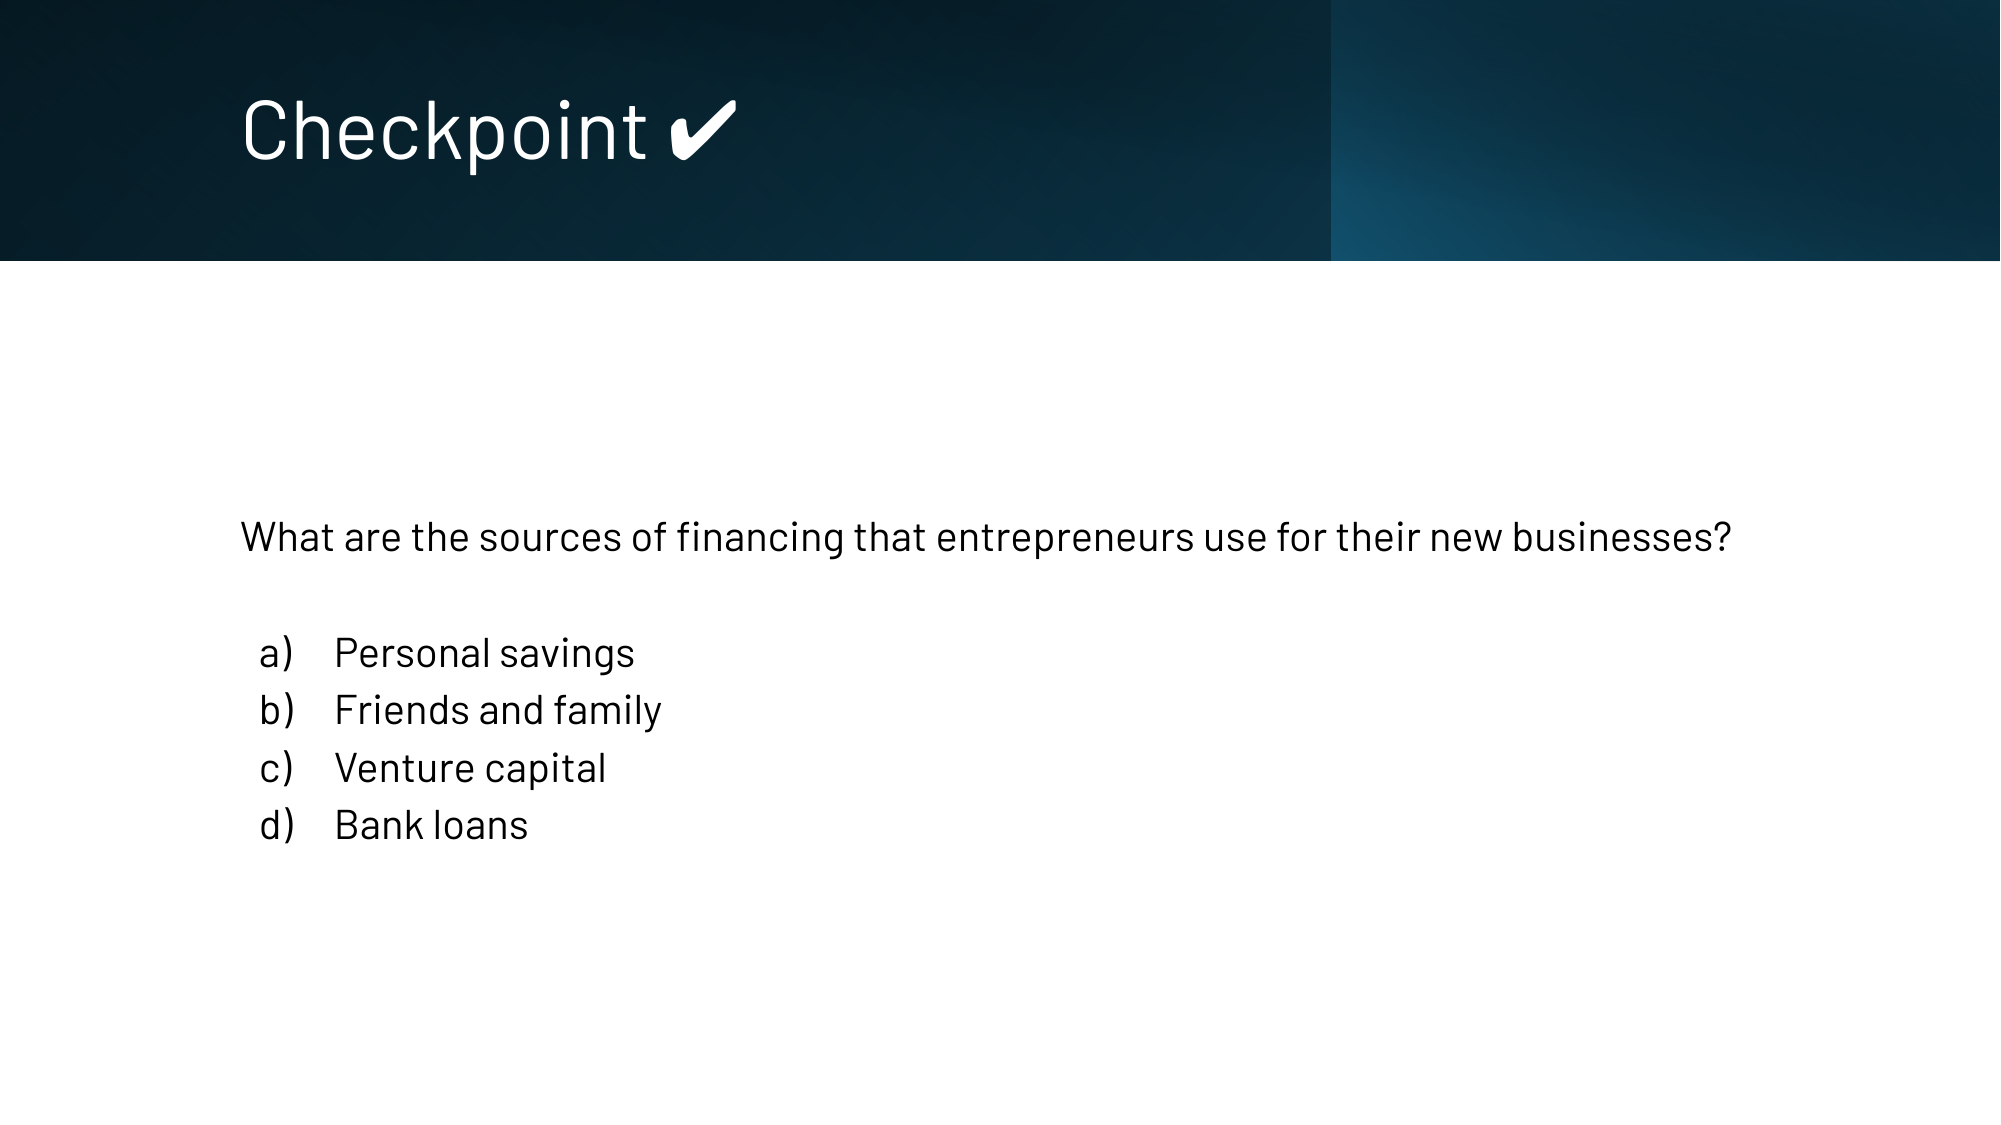

Checkpoint ✔
What are the sources of financing that entrepreneurs use for their new businesses?

Personal savings
Friends and family
Venture capital
Bank loans